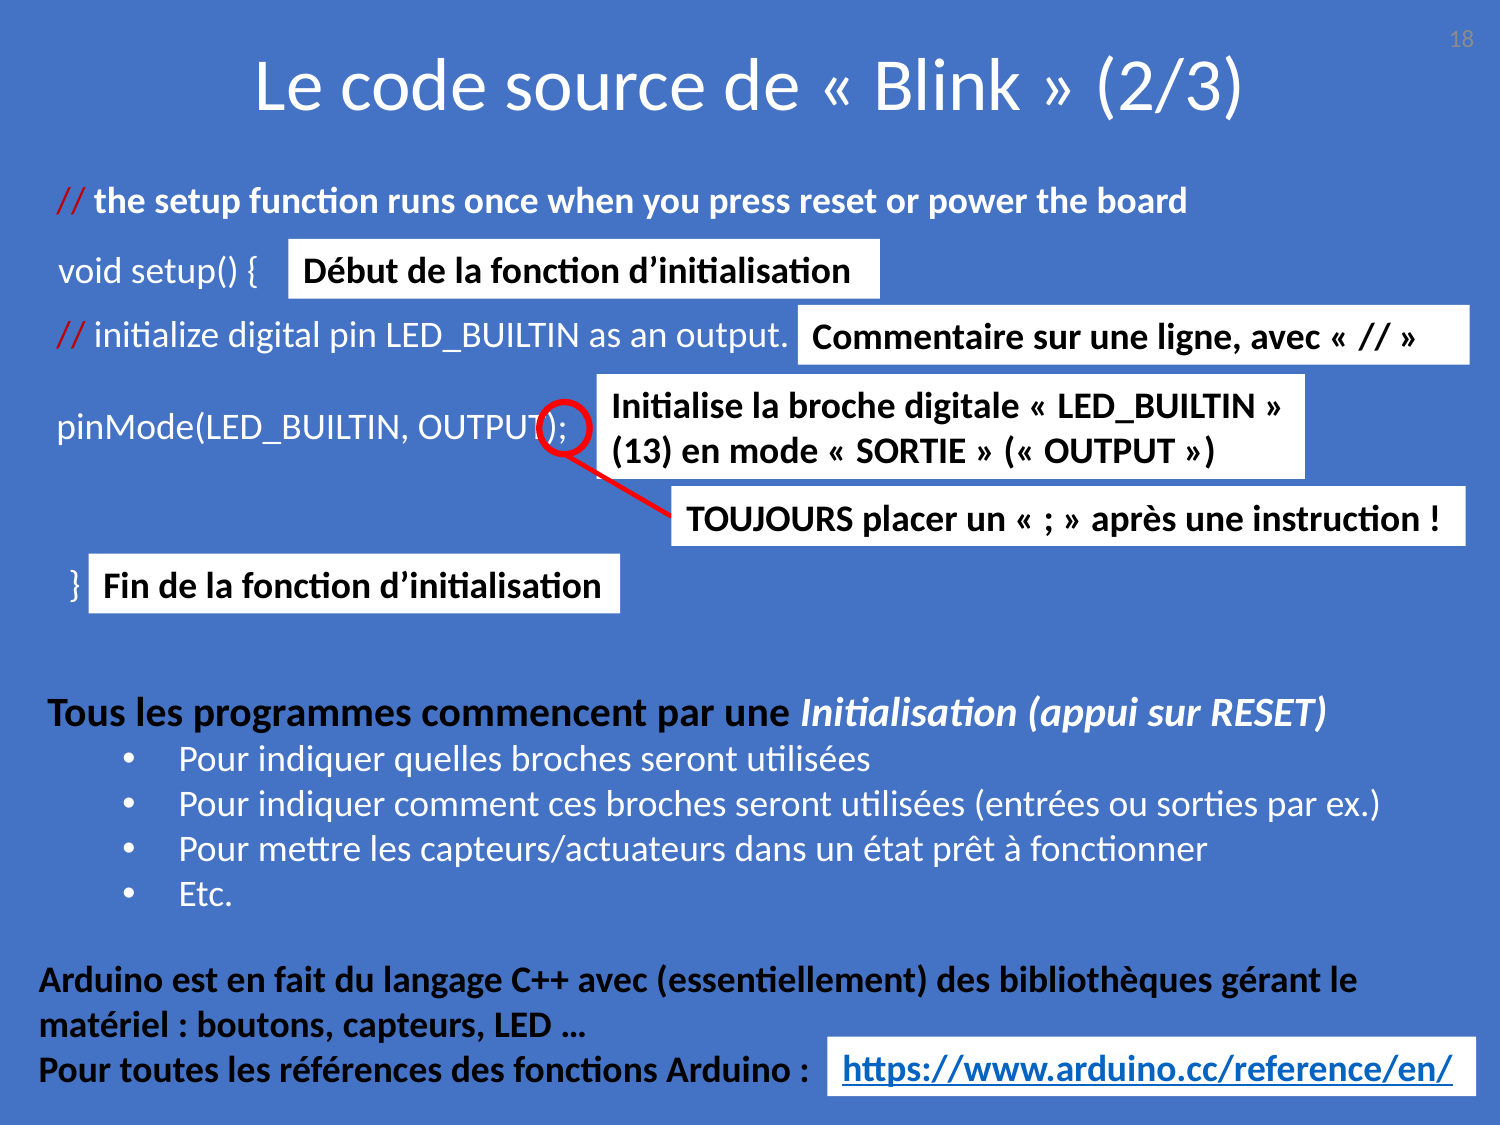

18
# Le code source de « Blink » (2/3)
// the setup function runs once when you press reset or power the board
Tous les programmes commencent par une Initialisation (appui sur RESET)
Pour indiquer quelles broches seront utilisées
Pour indiquer comment ces broches seront utilisées (entrées ou sorties par ex.)
Pour mettre les capteurs/actuateurs dans un état prêt à fonctionner
Etc.
void setup() {
Début de la fonction d’initialisation
// initialize digital pin LED_BUILTIN as an output.
Commentaire sur une ligne, avec « // »
Initialise la broche digitale « LED_BUILTIN » (13) en mode « SORTIE » (« OUTPUT »)
pinMode(LED_BUILTIN, OUTPUT);

TOUJOURS placer un « ; » après une instruction !
}
Fin de la fonction d’initialisation
Arduino est en fait du langage C++ avec (essentiellement) des bibliothèques gérant le matériel : boutons, capteurs, LED …
Pour toutes les références des fonctions Arduino :
https://www.arduino.cc/reference/en/